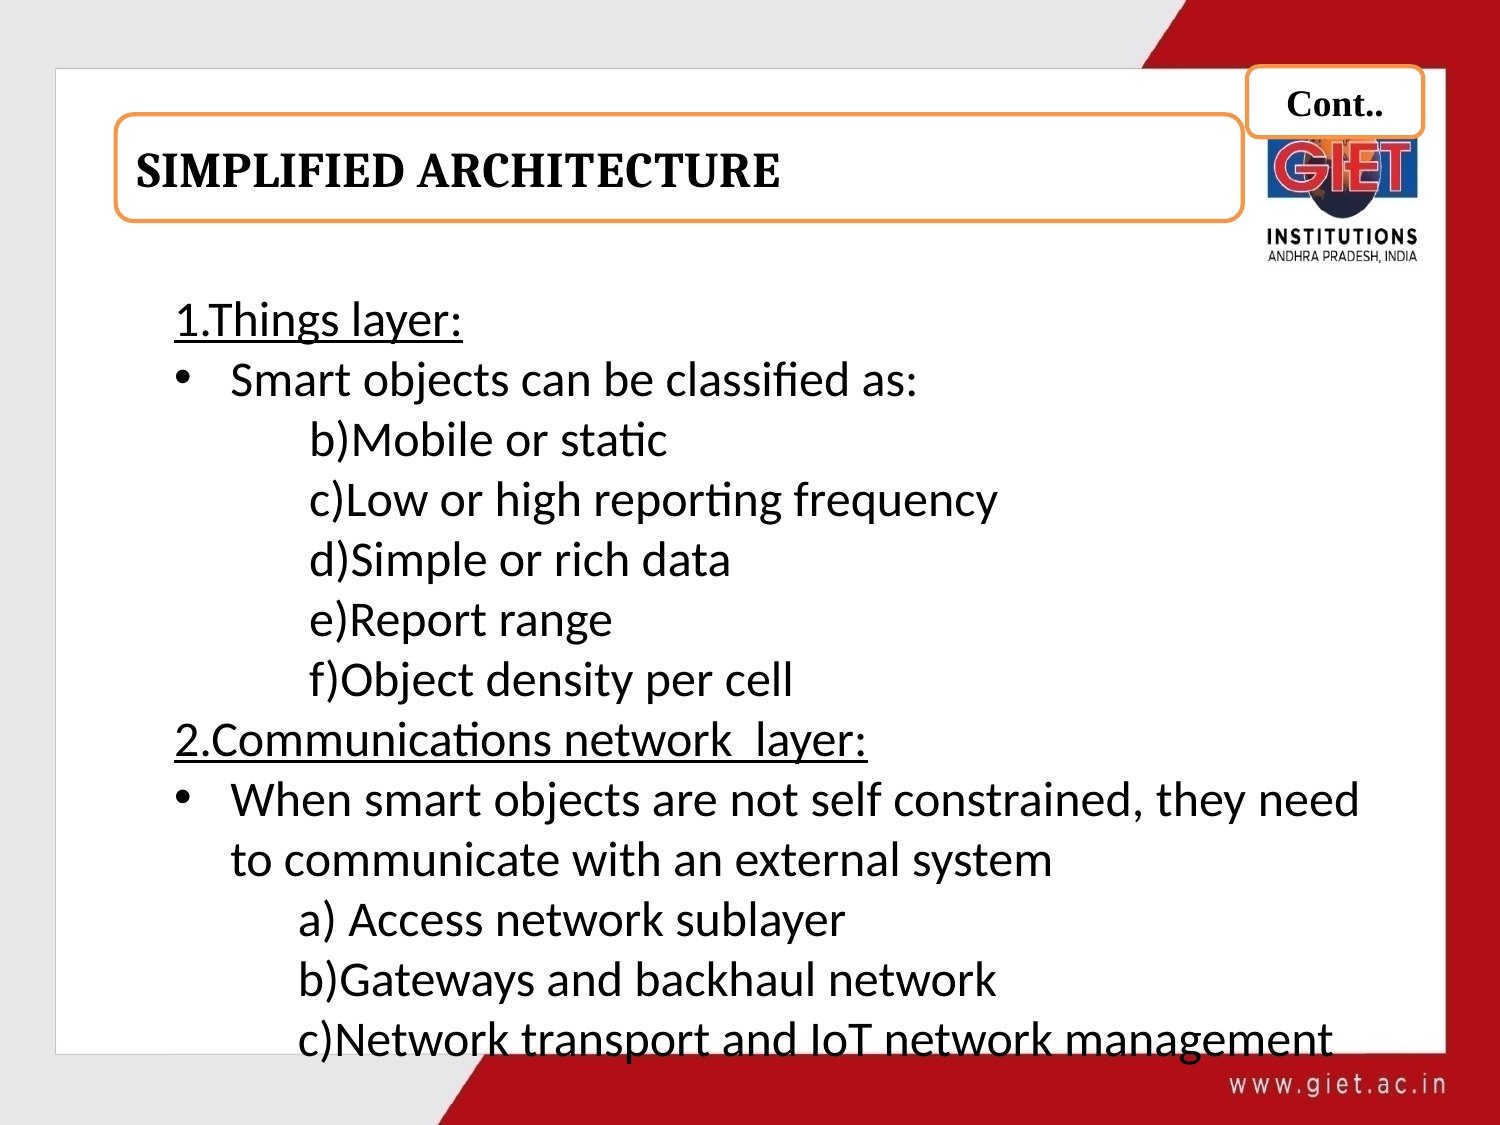

Cont..
SIMPLIFIED ARCHITECTURE
1.Things layer:
Smart objects can be classified as:
            b)Mobile or static
            c)Low or high reporting frequency
            d)Simple or rich data
            e)Report range
            f)Object density per cell
2.Communications network  layer:
When smart objects are not self constrained, they need to communicate with an external system
           a) Access network sublayer
           b)Gateways and backhaul network
           c)Network transport and IoT network management